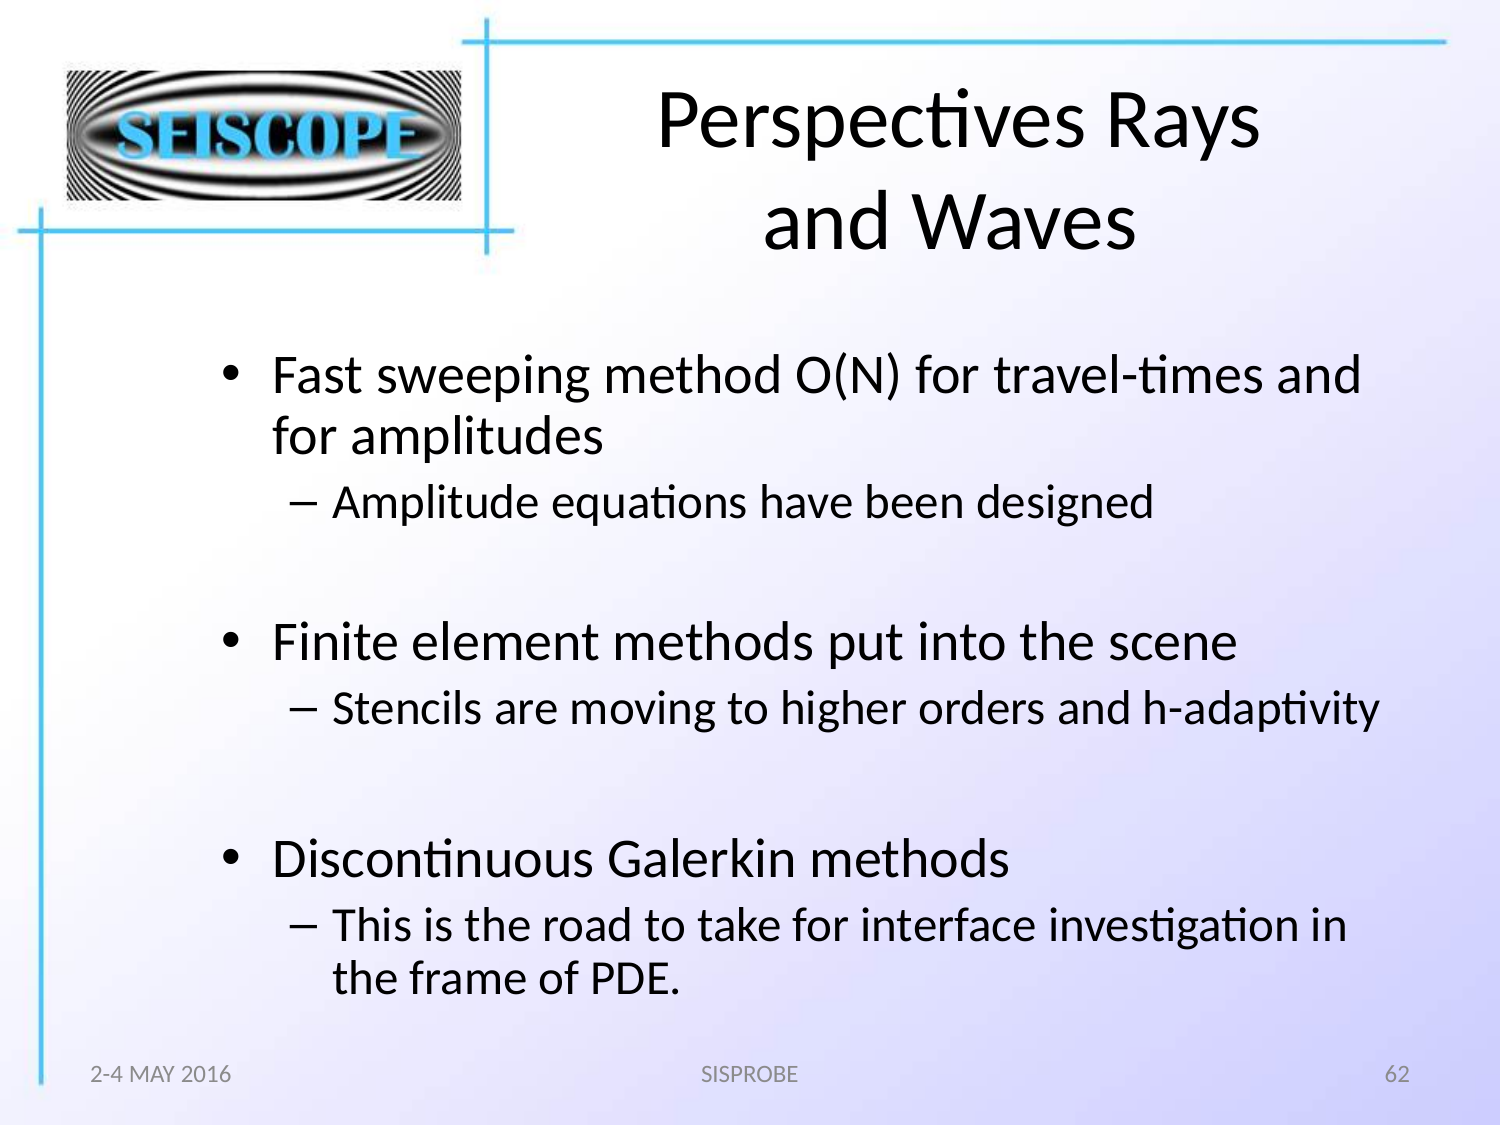

# Perspectives Rays and Waves
Fast sweeping method O(N) for travel-times and for amplitudes
Amplitude equations have been designed

Finite element methods put into the scene
Stencils are moving to higher orders and h-adaptivity

Discontinuous Galerkin methods
This is the road to take for interface investigation in the frame of PDE.
2-4 MAY 2016
SISPROBE
62